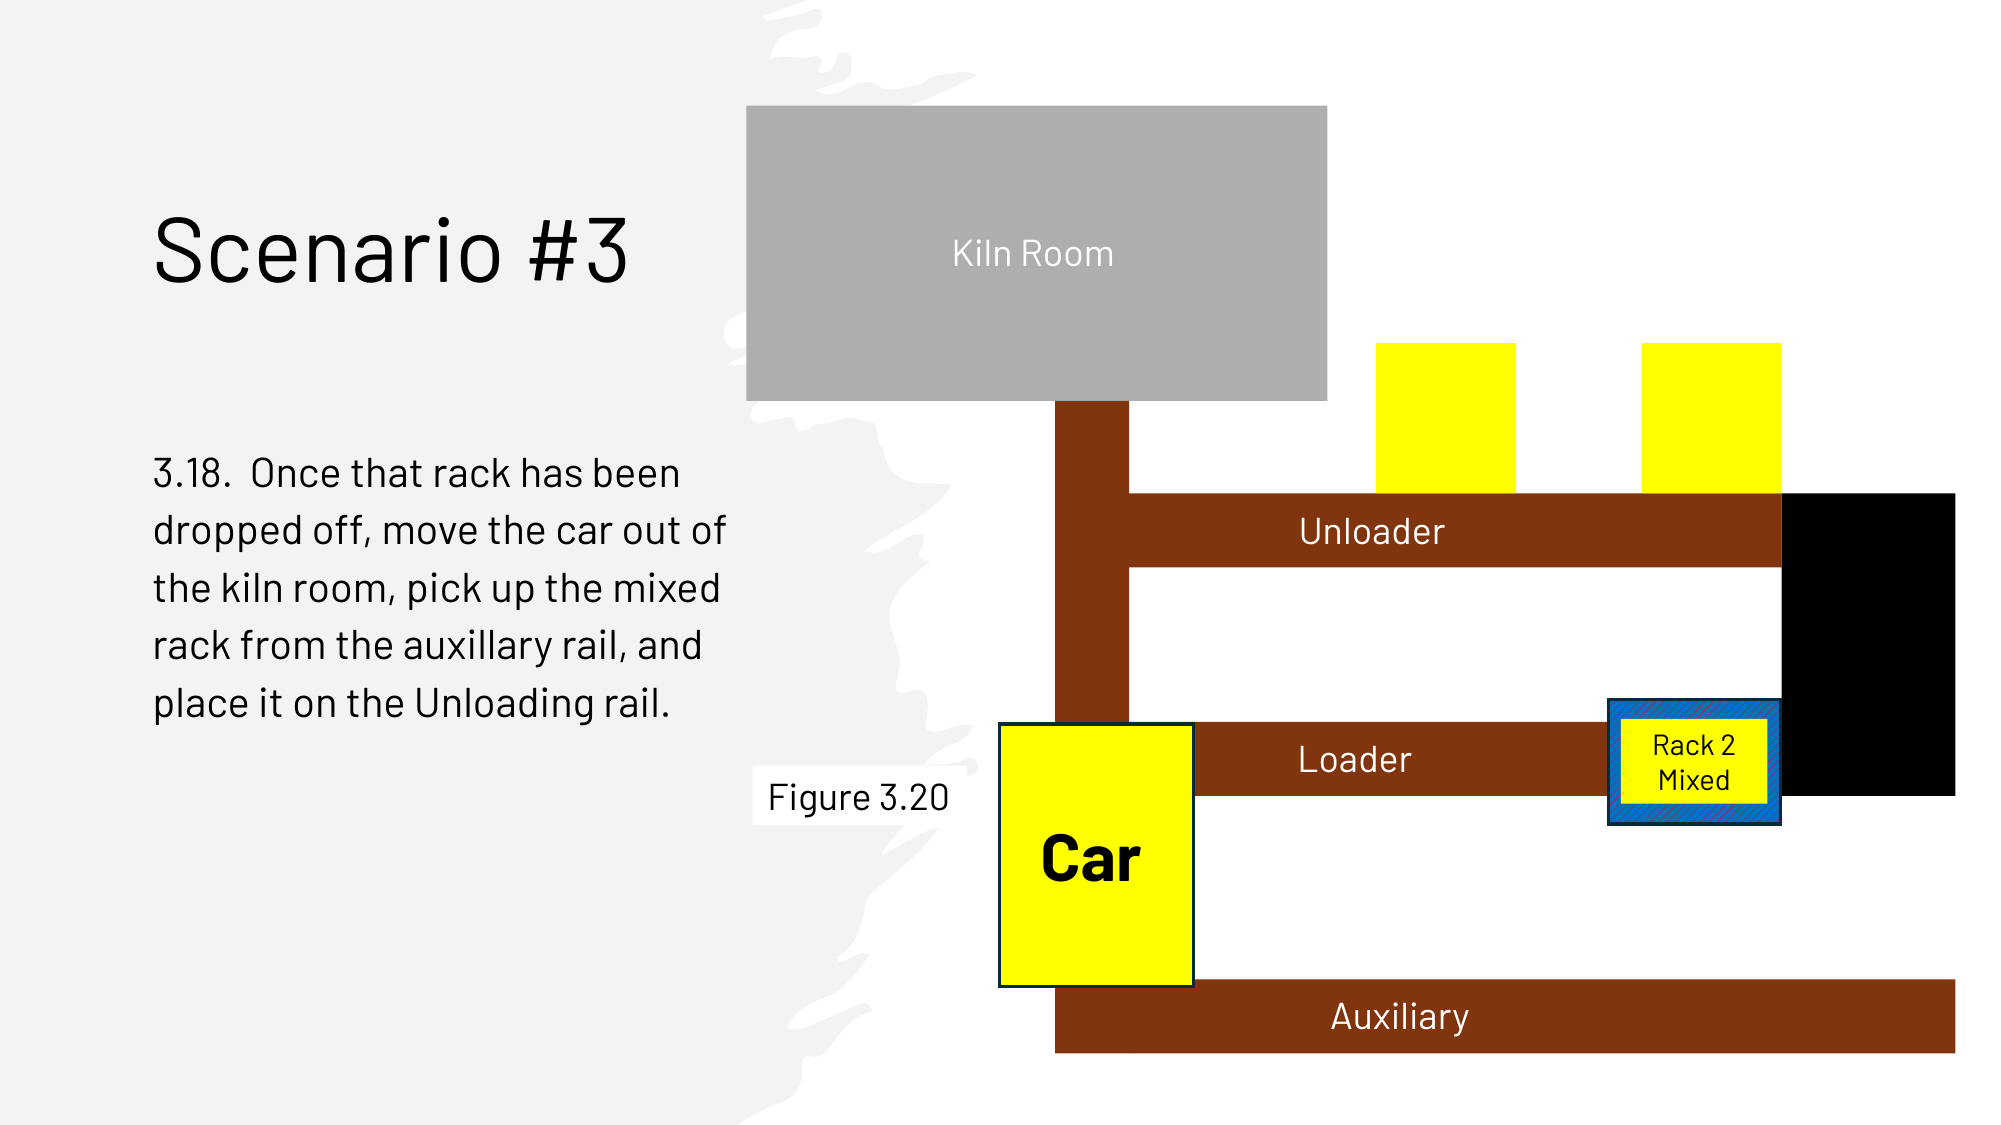

# Scenario #3

Kiln Room

Unloader

Loader

Rack 2
Mixed

Car
Figure 3.20
Bessermatic (Loading)
Bessermatic (Unloading)
3.18.  Once that rack has been dropped off, move the car out of the kiln room, pick up the mixed rack from the auxillary rail, and place it on the Unloading rail.
Auxiliary